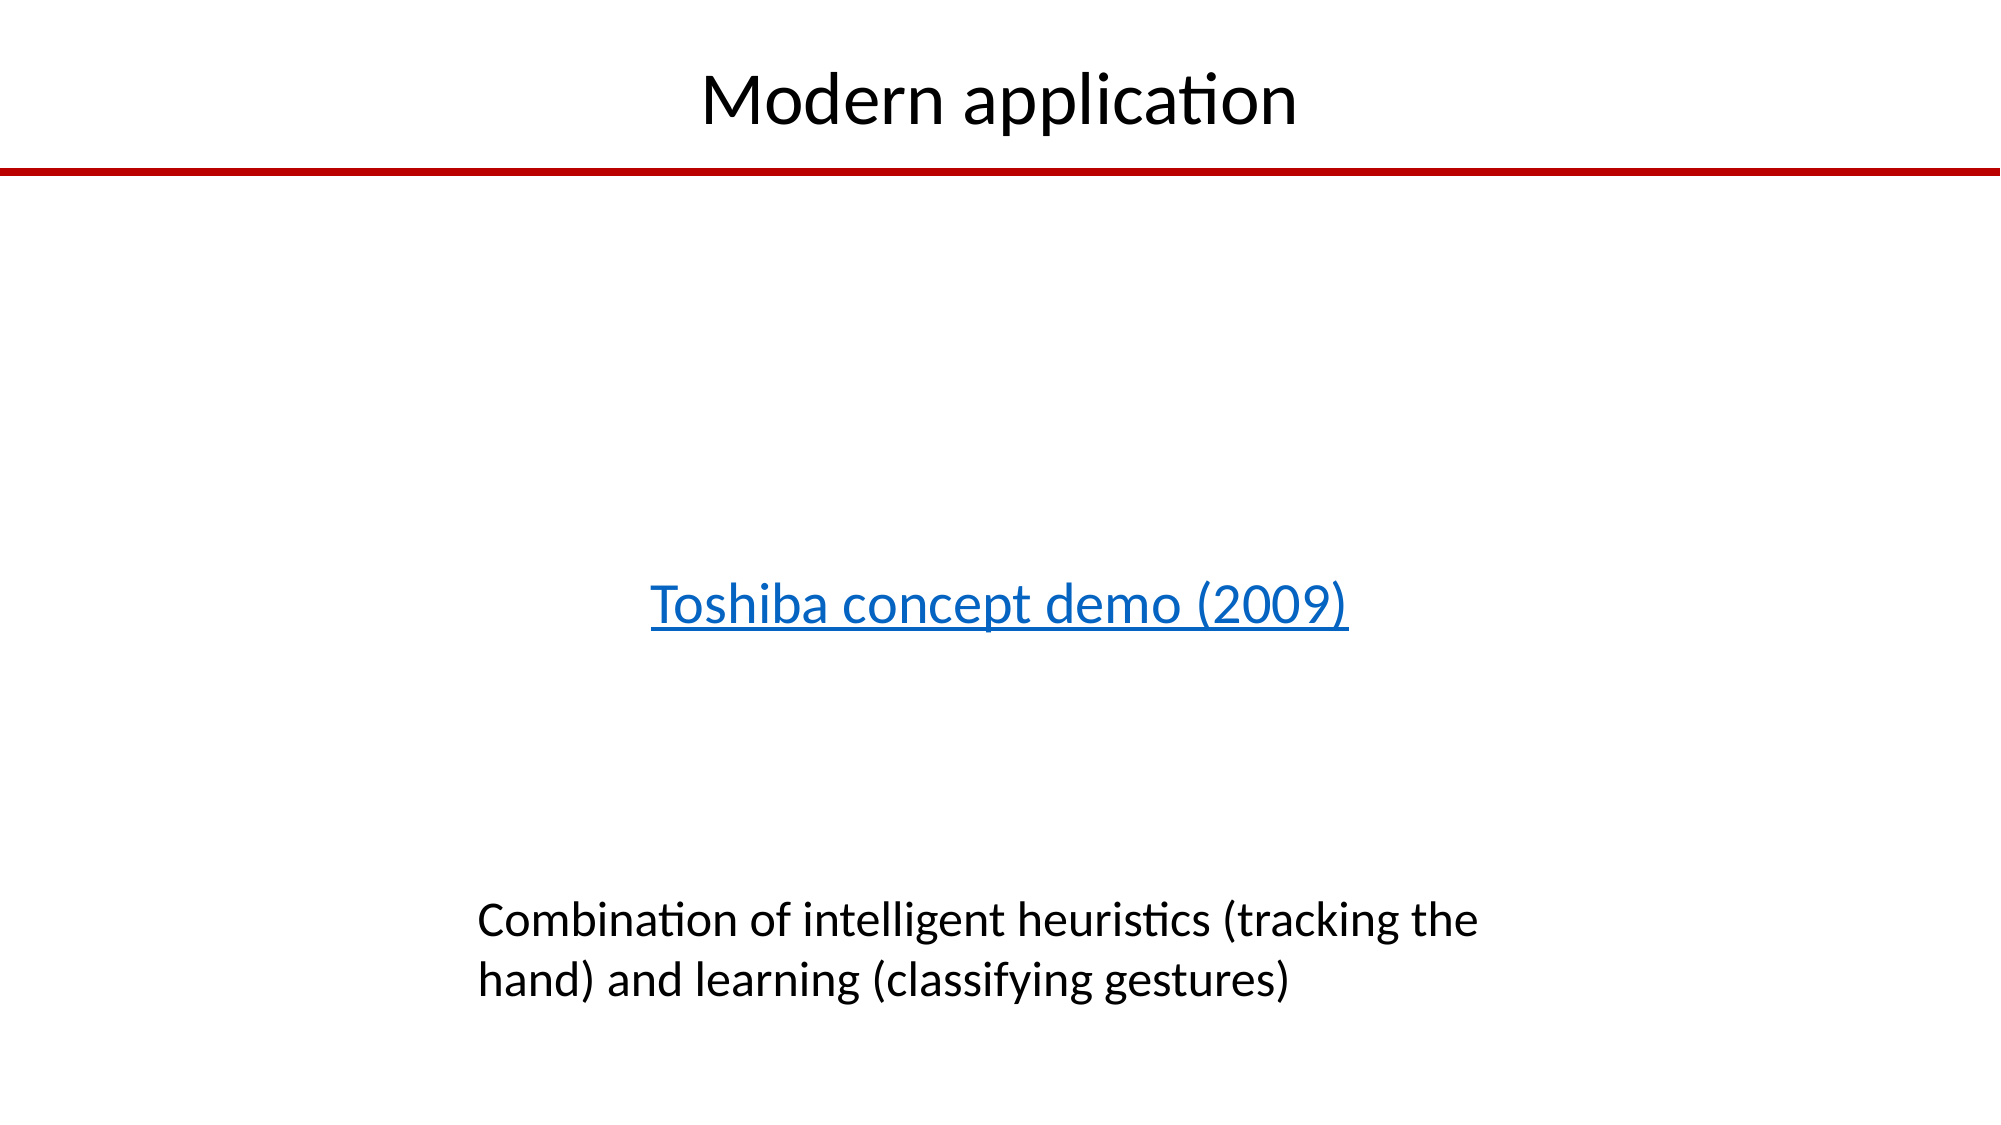

# Modern application
Toshiba concept demo (2009)
Combination of intelligent heuristics (tracking the hand) and learning (classifying gestures)